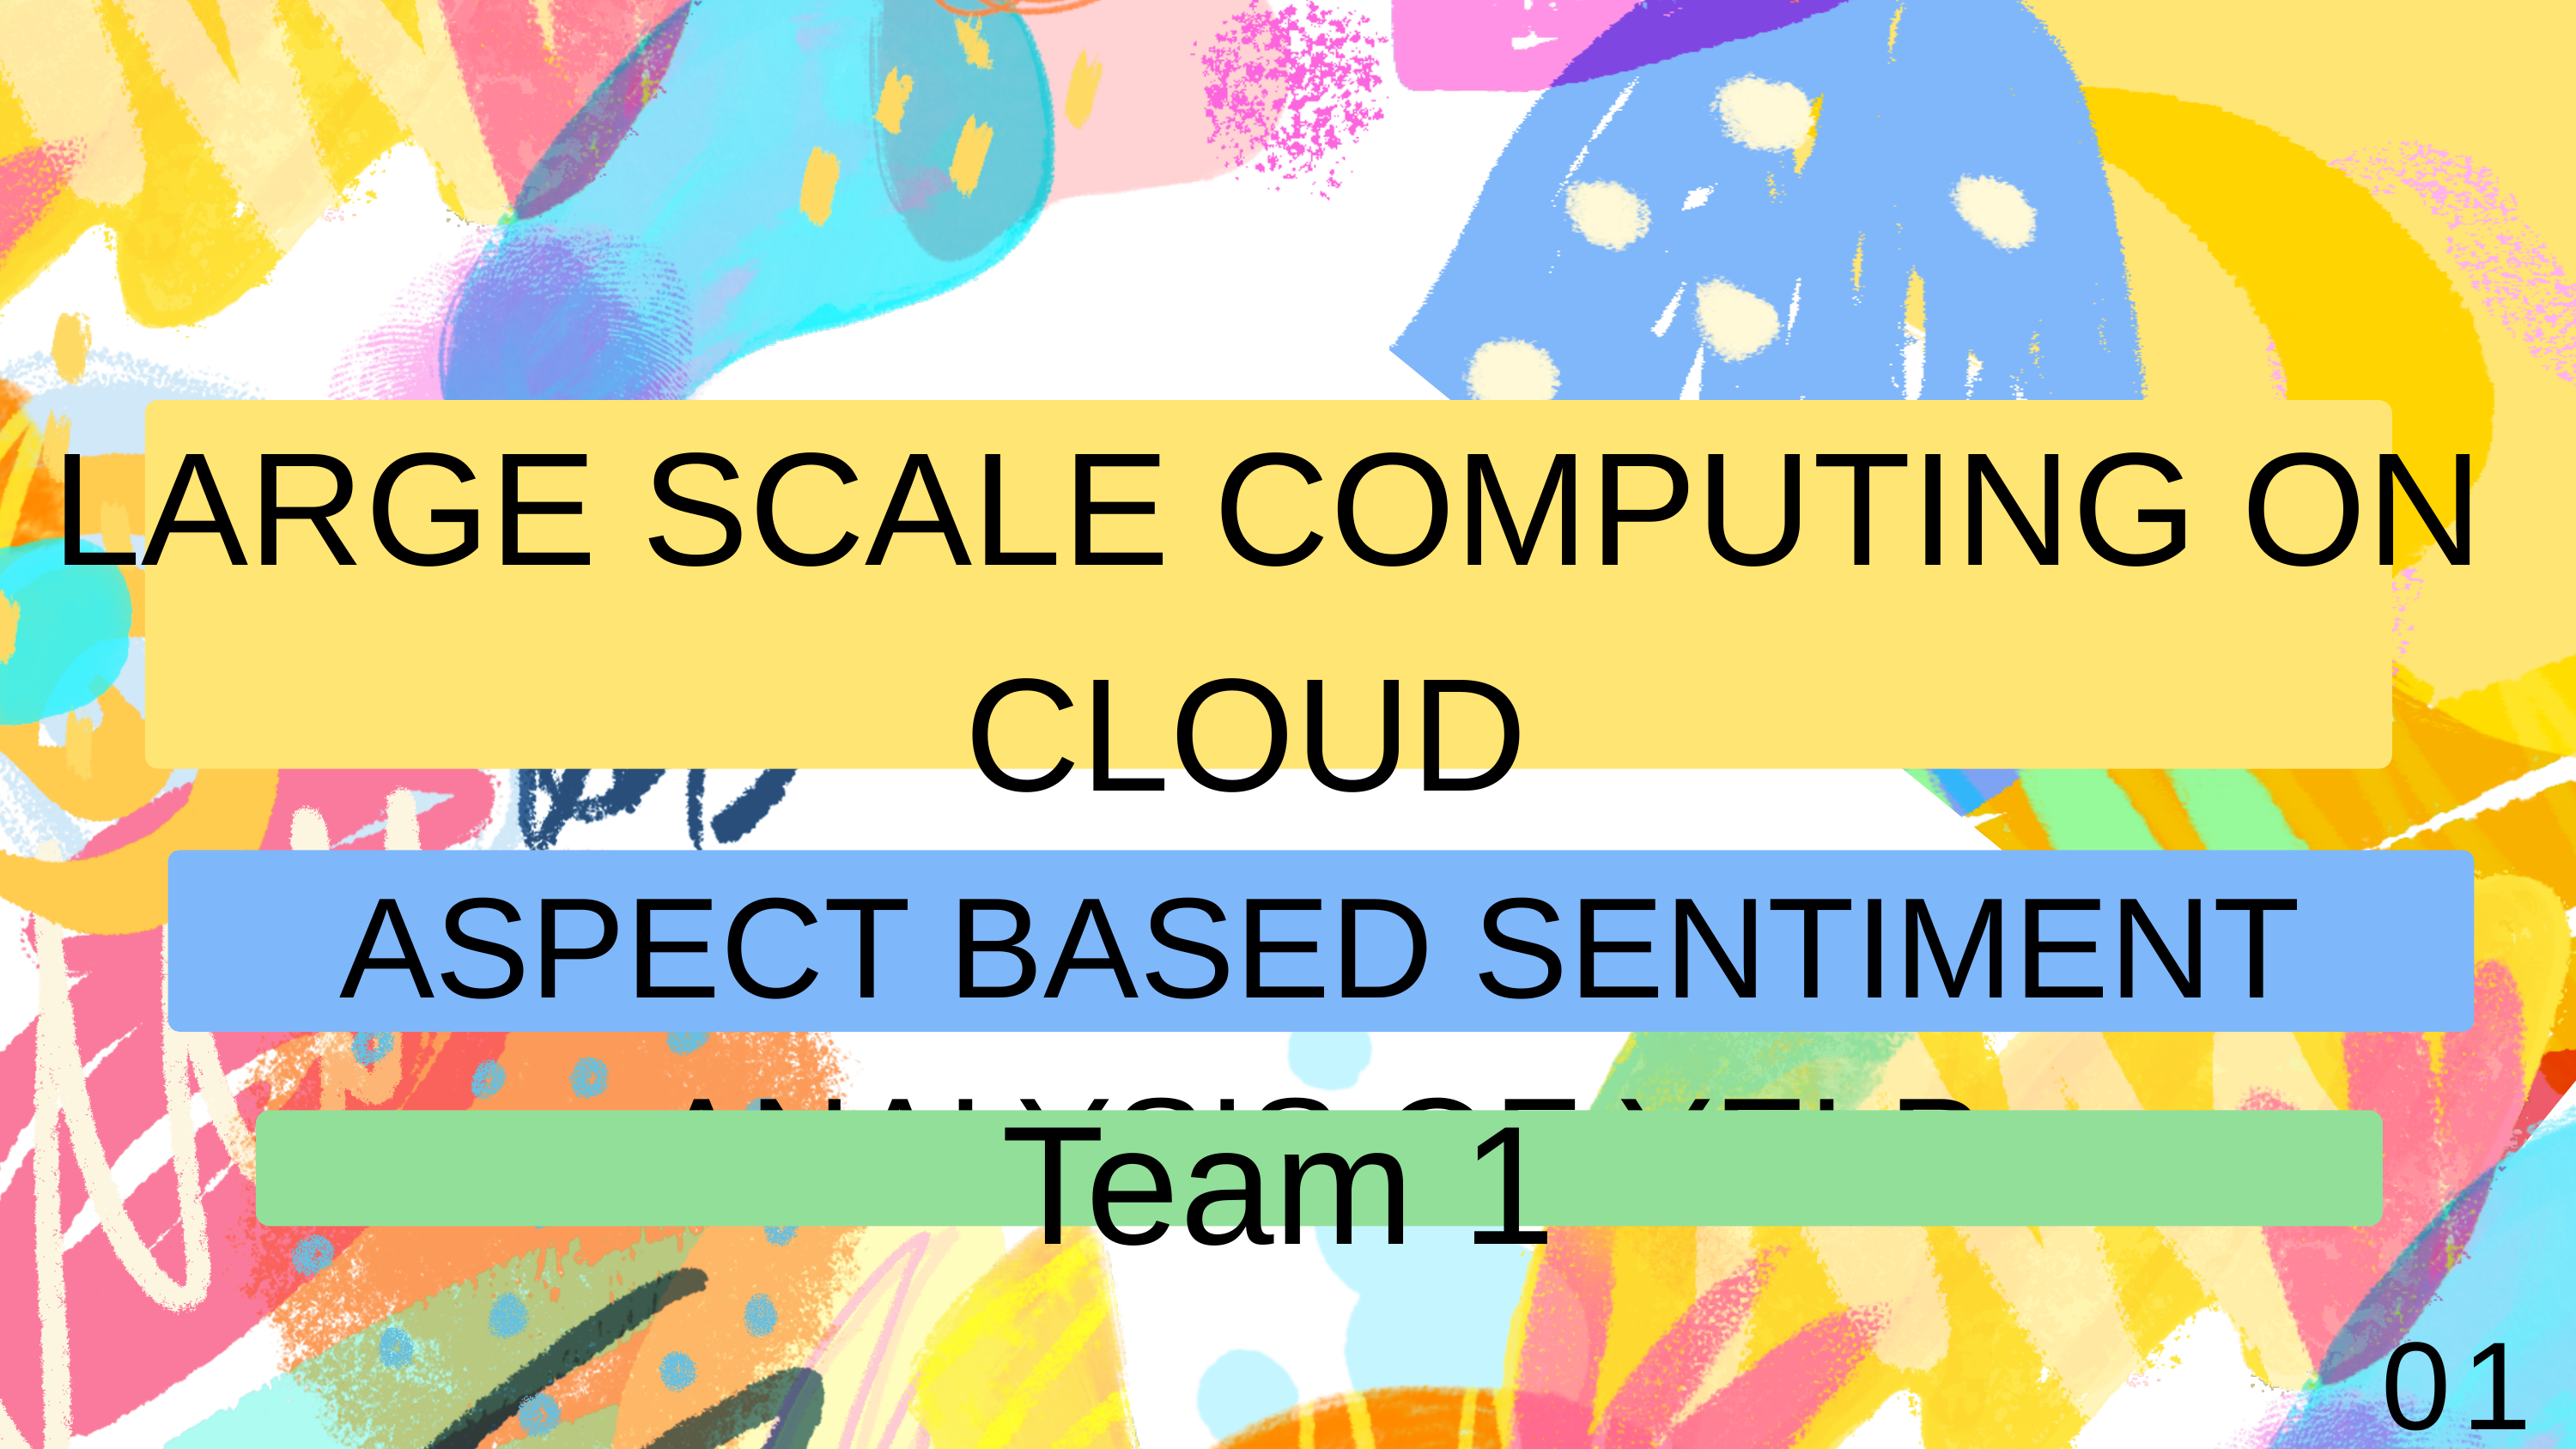

LARGE SCALE COMPUTING ON CLOUD

ASPECT BASED SENTIMENT ANALYSIS OF YELP

Team 1

01